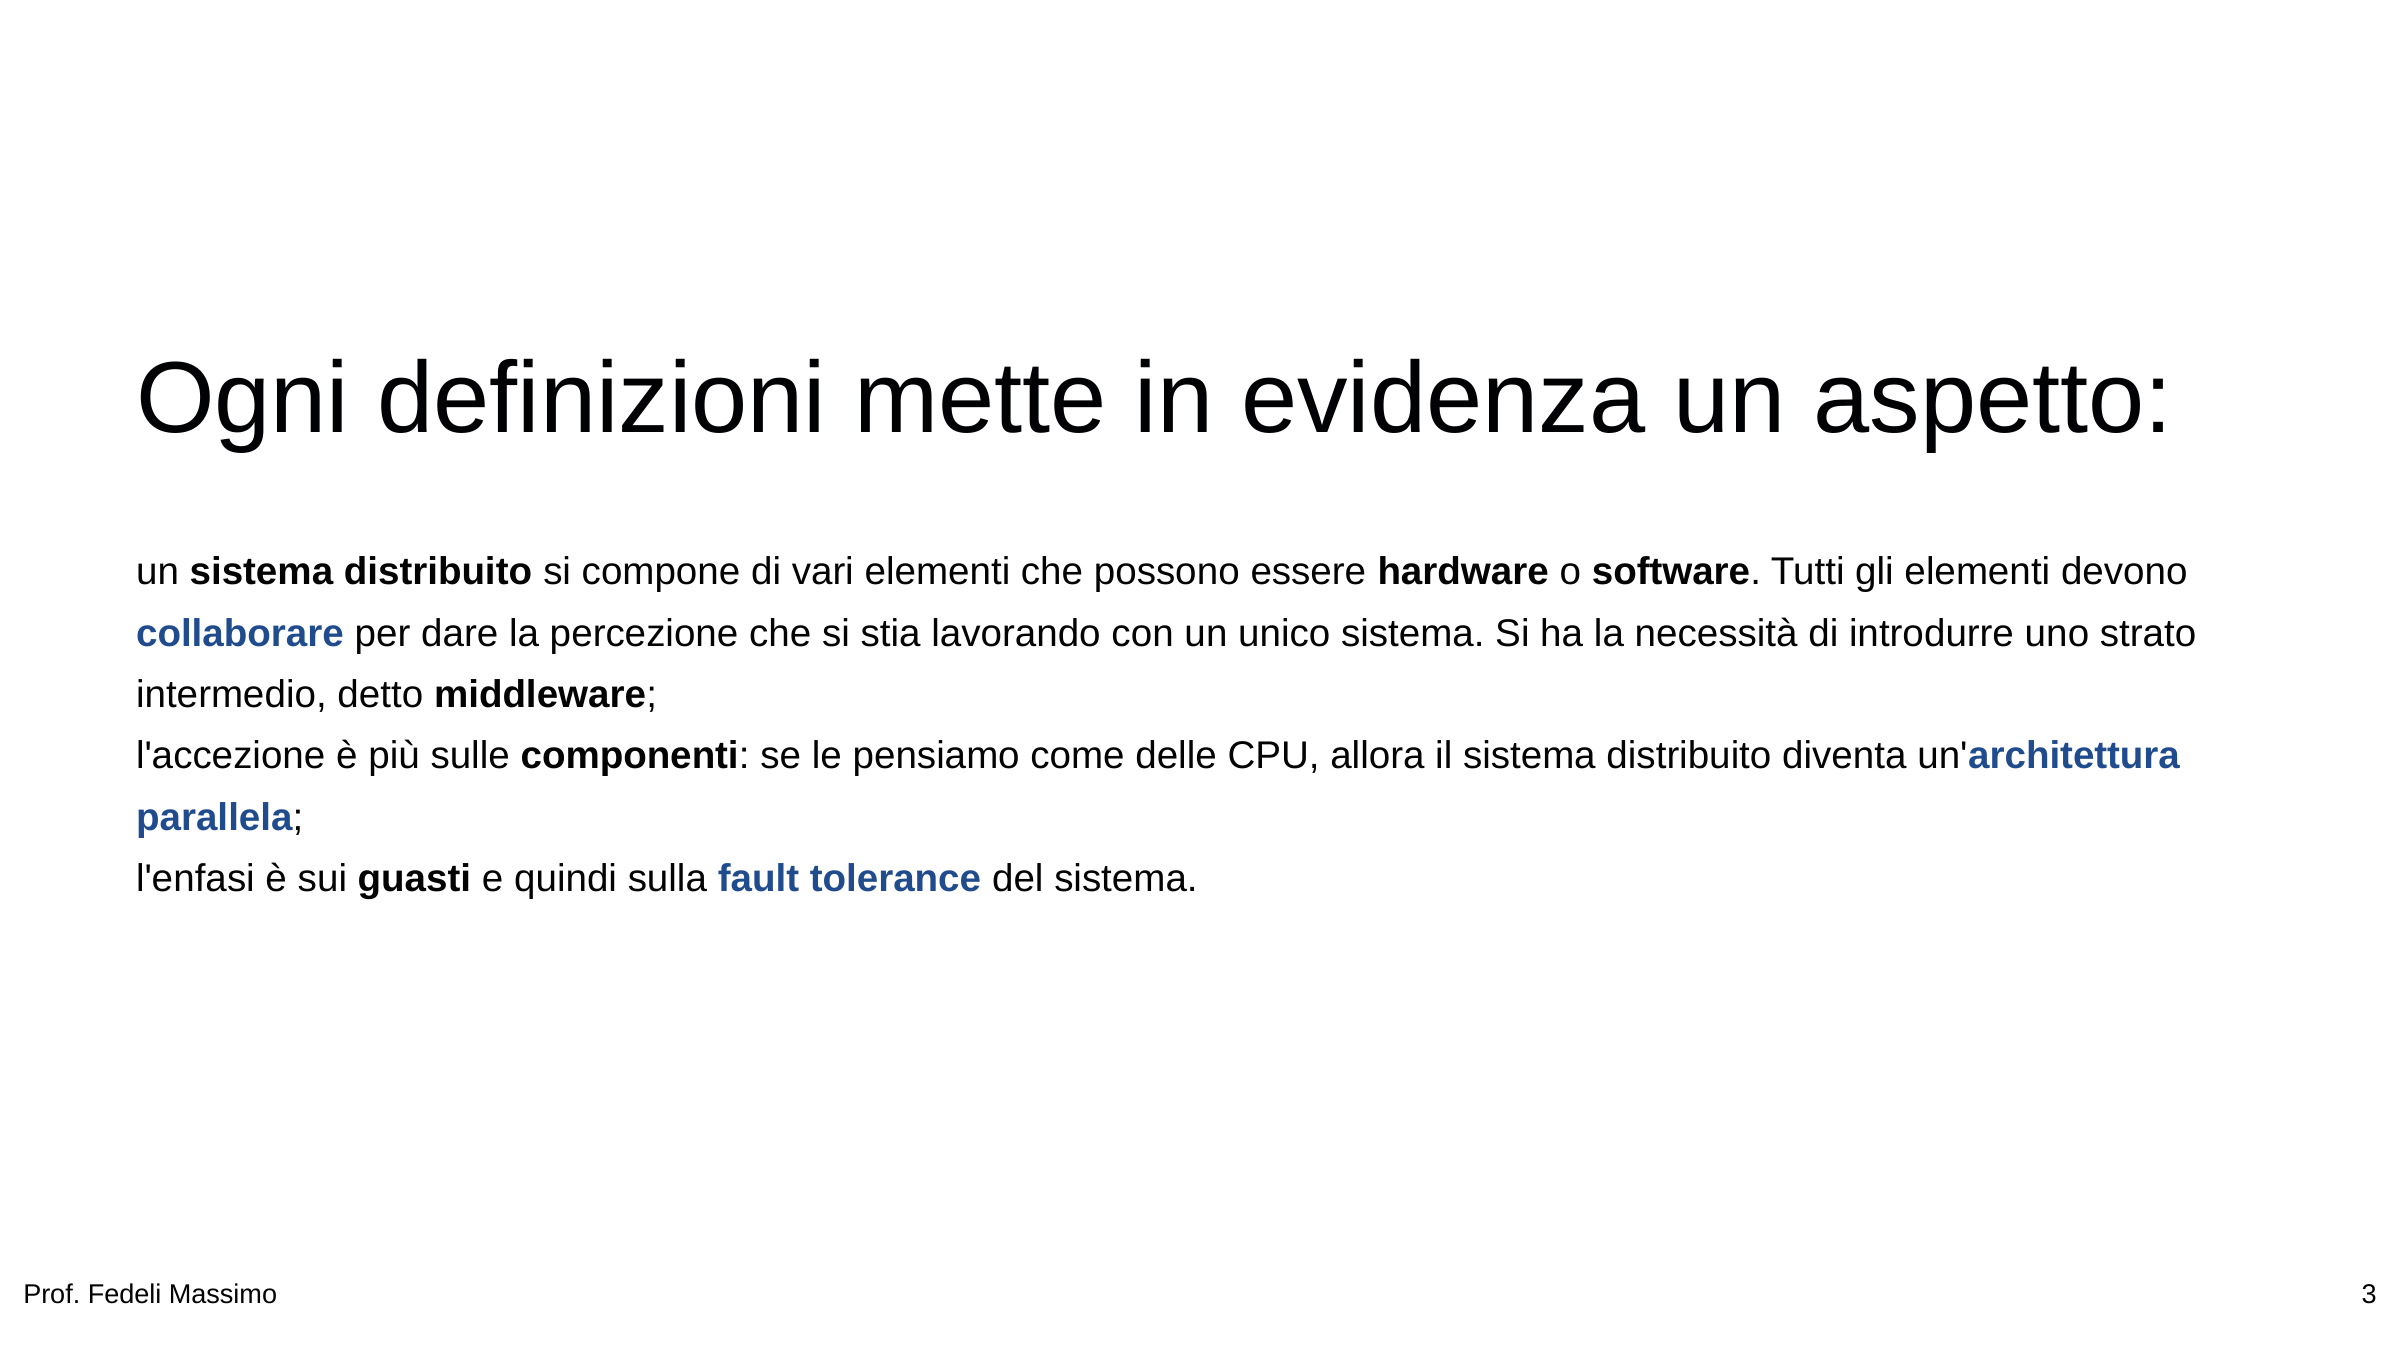

Ogni definizioni mette in evidenza un aspetto:
un sistema distribuito si compone di vari elementi che possono essere hardware o software. Tutti gli elementi devono collaborare per dare la percezione che si stia lavorando con un unico sistema. Si ha la necessità di introdurre uno strato intermedio, detto middleware;
l'accezione è più sulle componenti: se le pensiamo come delle CPU, allora il sistema distribuito diventa un'architettura parallela;
l'enfasi è sui guasti e quindi sulla fault tolerance del sistema.
Prof. Fedeli Massimo
3